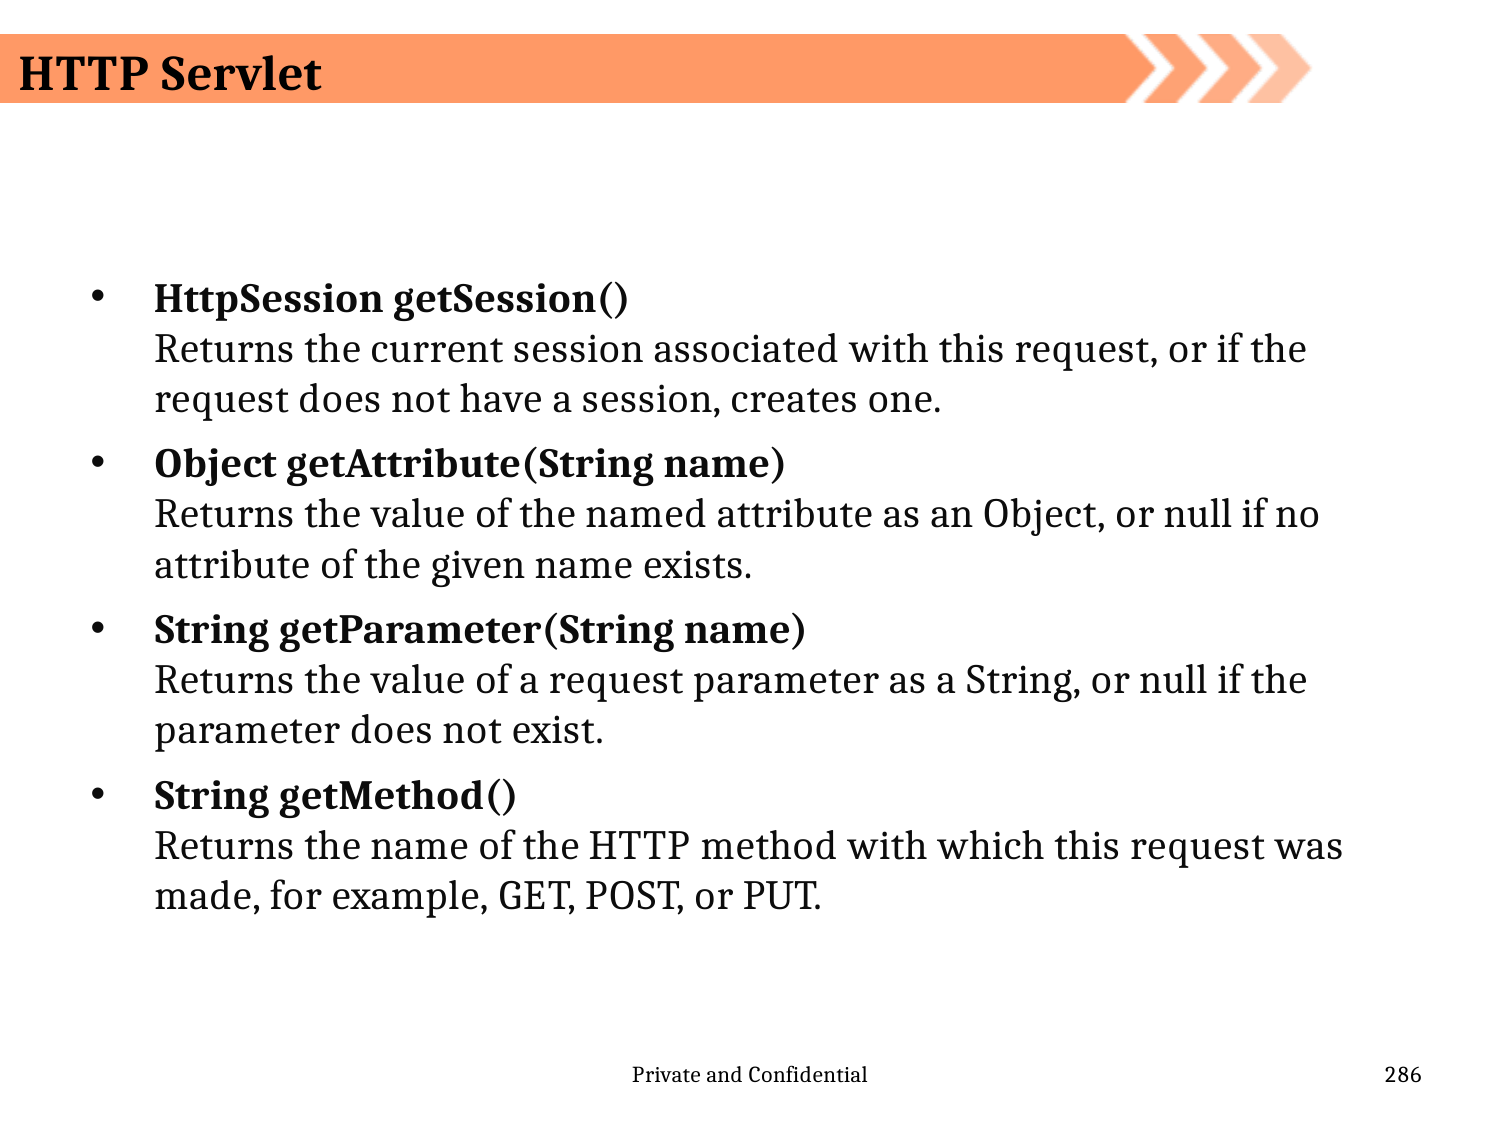

# HTTP Servlet
HttpSession getSession()
Returns the current session associated with this request, or if the request does not have a session, creates one.
Object getAttribute(String name)
Returns the value of the named attribute as an Object, or null if no attribute of the given name exists.
String getParameter(String name)
Returns the value of a request parameter as a String, or null if the parameter does not exist.
String getMethod()
Returns the name of the HTTP method with which this request was made, for example, GET, POST, or PUT.